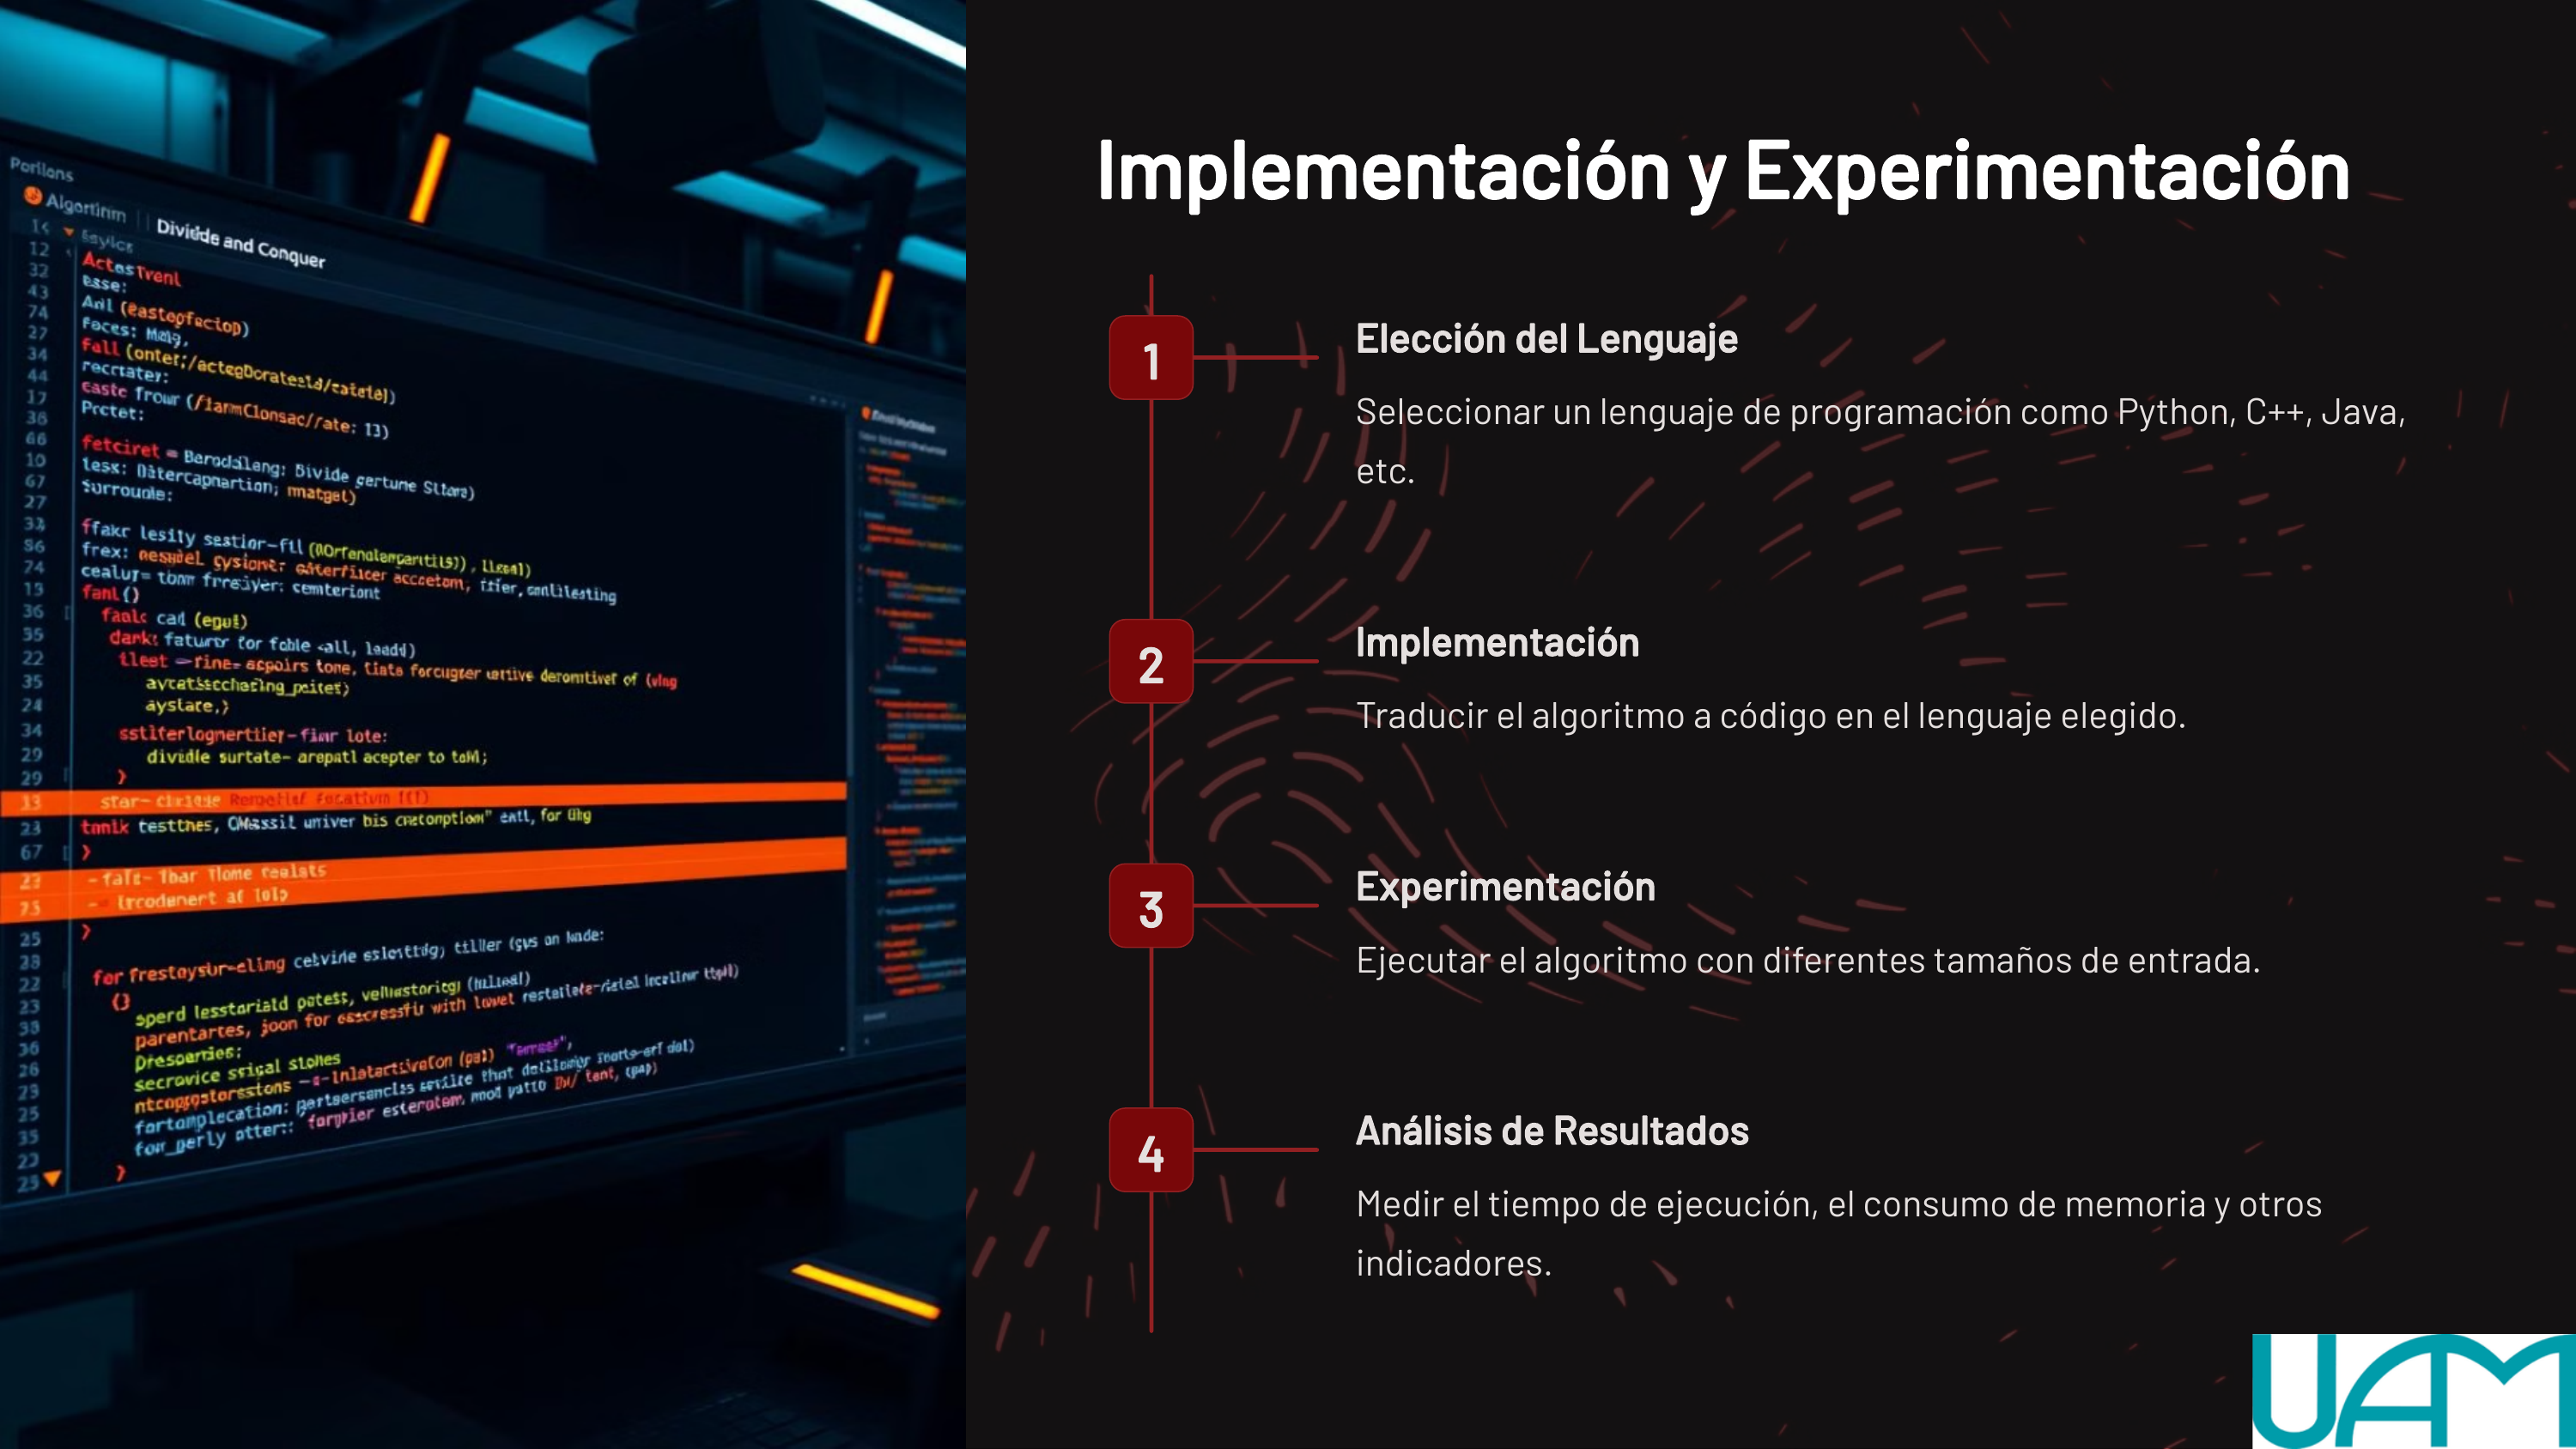

Implementación y Experimentación

Elección del Lenguaje

1

Seleccionar un lenguaje de programación como Python, C++, Java, etc.
Implementación

2

Traducir el algoritmo a código en el lenguaje elegido.
Experimentación

3

Ejecutar el algoritmo con diferentes tamaños de entrada.
Análisis de Resultados

4

Medir el tiempo de ejecución, el consumo de memoria y otros indicadores.